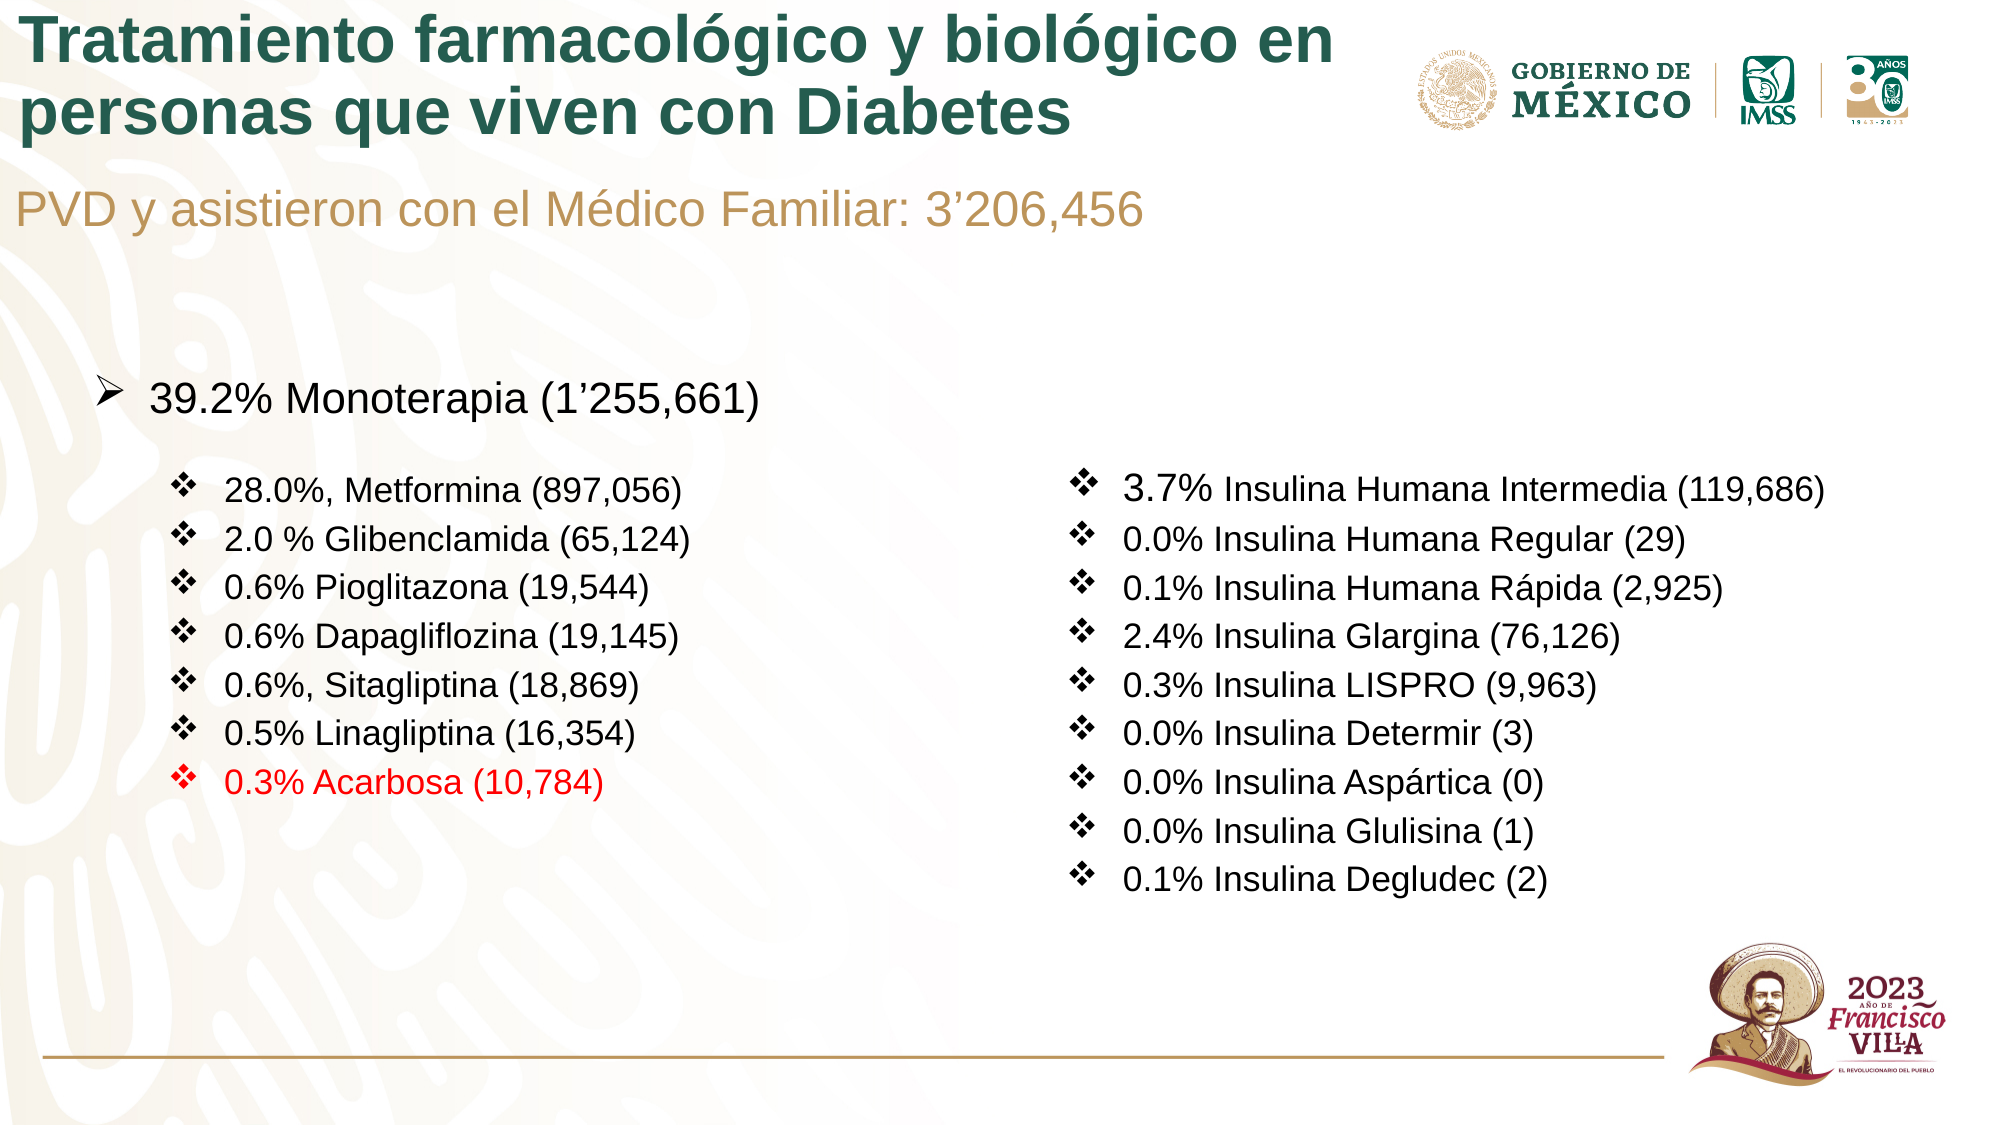

# Tratamiento farmacológico y biológico en personas que viven con Diabetes
PVD y asistieron con el Médico Familiar: 3’206,456

39.2% Monoterapia (1’255,661)

28.0%, Metformina (897,056)
2.0 % Glibenclamida (65,124)
0.6% Pioglitazona (19,544)
0.6% Dapagliflozina (19,145)
0.6%, Sitagliptina (18,869)
0.5% Linagliptina (16,354)
0.3% Acarbosa (10,784)

3.7% Insulina Humana Intermedia (119,686)
0.0% Insulina Humana Regular (29)
0.1% Insulina Humana Rápida (2,925)
2.4% Insulina Glargina (76,126)
0.3% Insulina LISPRO (9,963)
0.0% Insulina Determir (3)
0.0% Insulina Aspártica (0)
0.0% Insulina Glulisina (1)
0.1% Insulina Degludec (2)